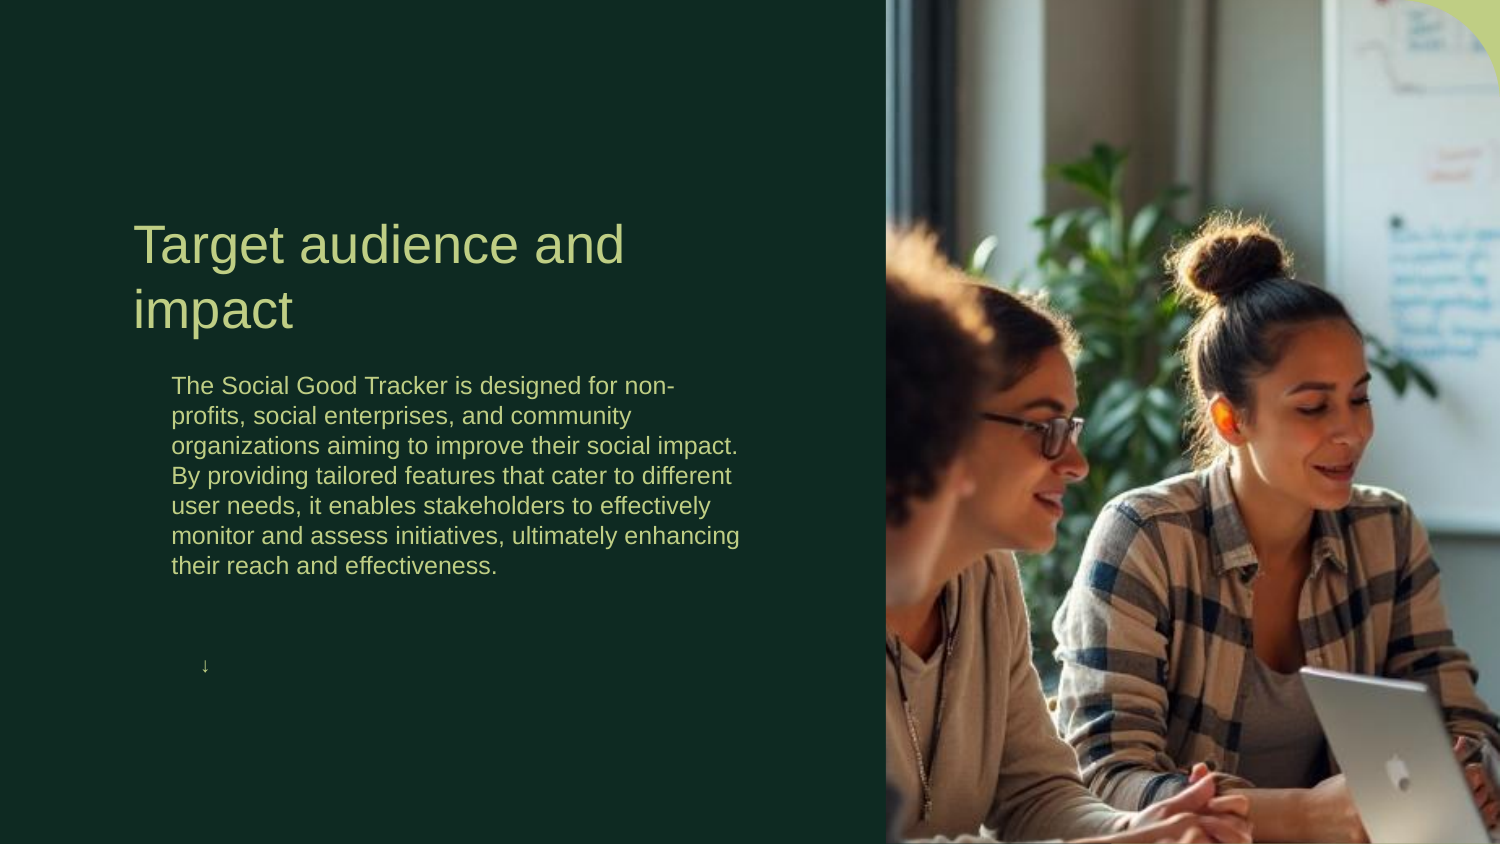

# Target audience and impact
The Social Good Tracker is designed for non-profits, social enterprises, and community organizations aiming to improve their social impact. By providing tailored features that cater to different user needs, it enables stakeholders to effectively monitor and assess initiatives, ultimately enhancing their reach and effectiveness.
↓